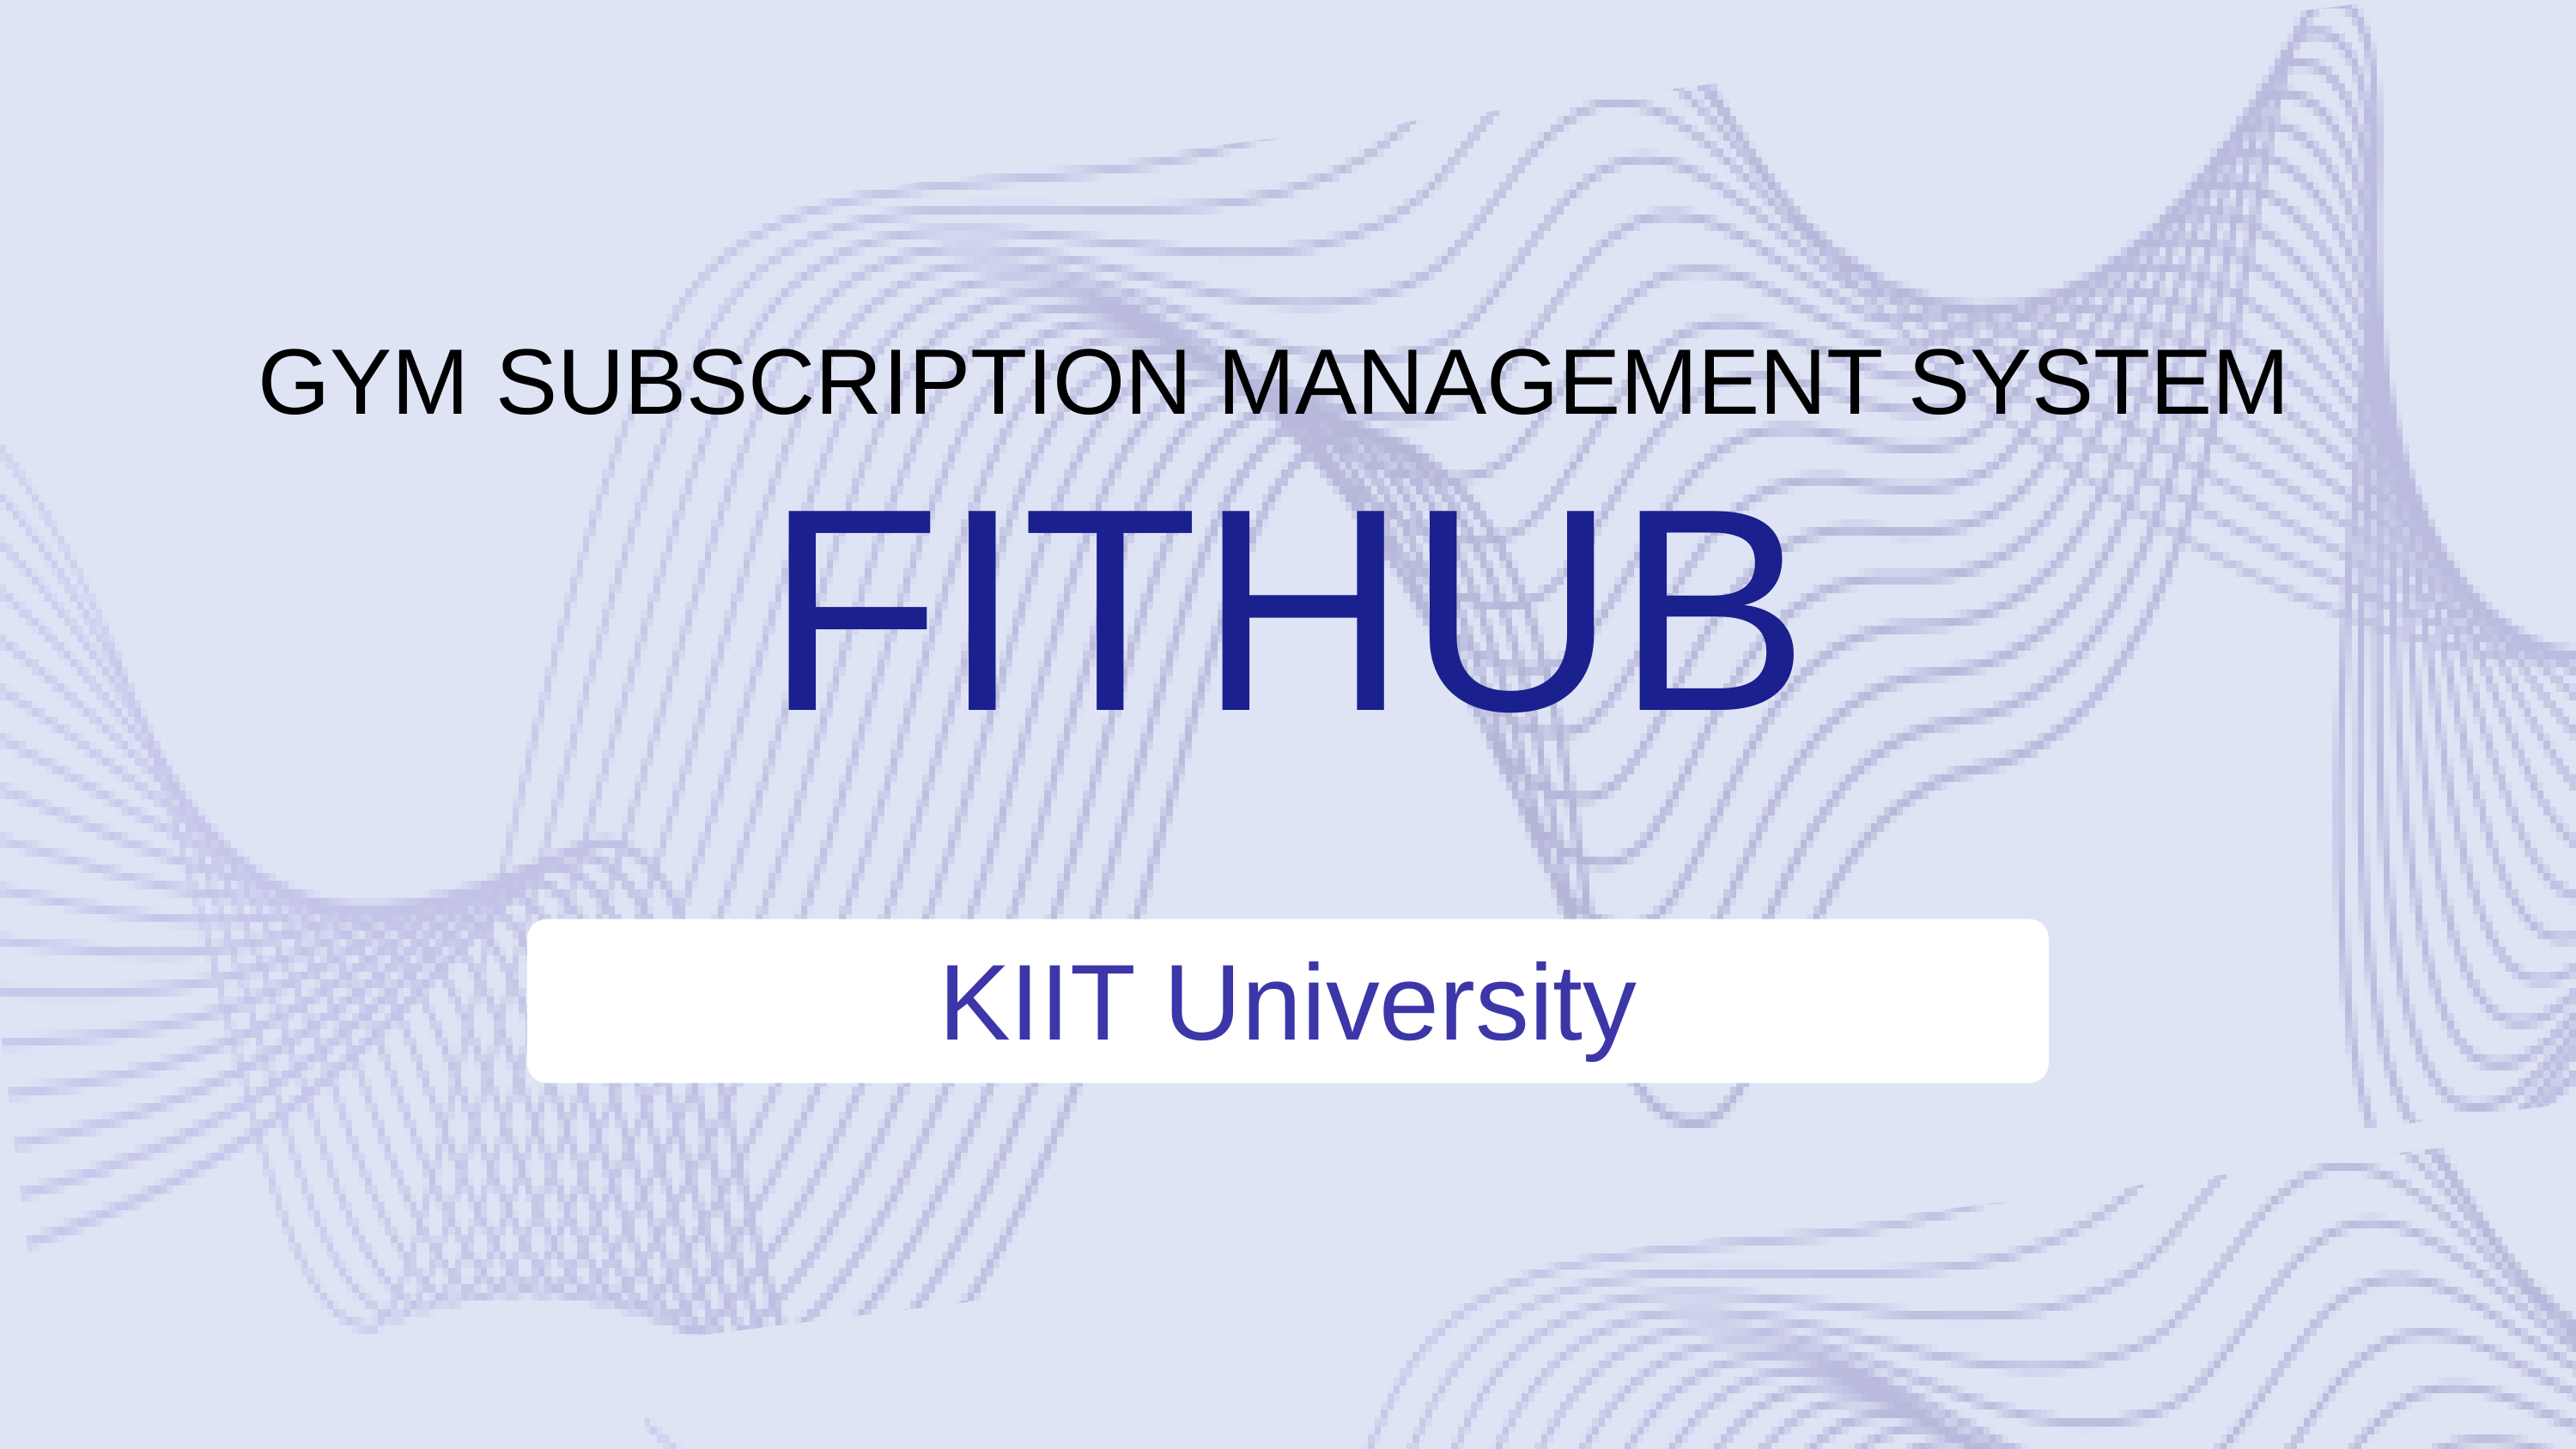

GYM SUBSCRIPTION MANAGEMENT SYSTEM
FITHUB
KIIT University